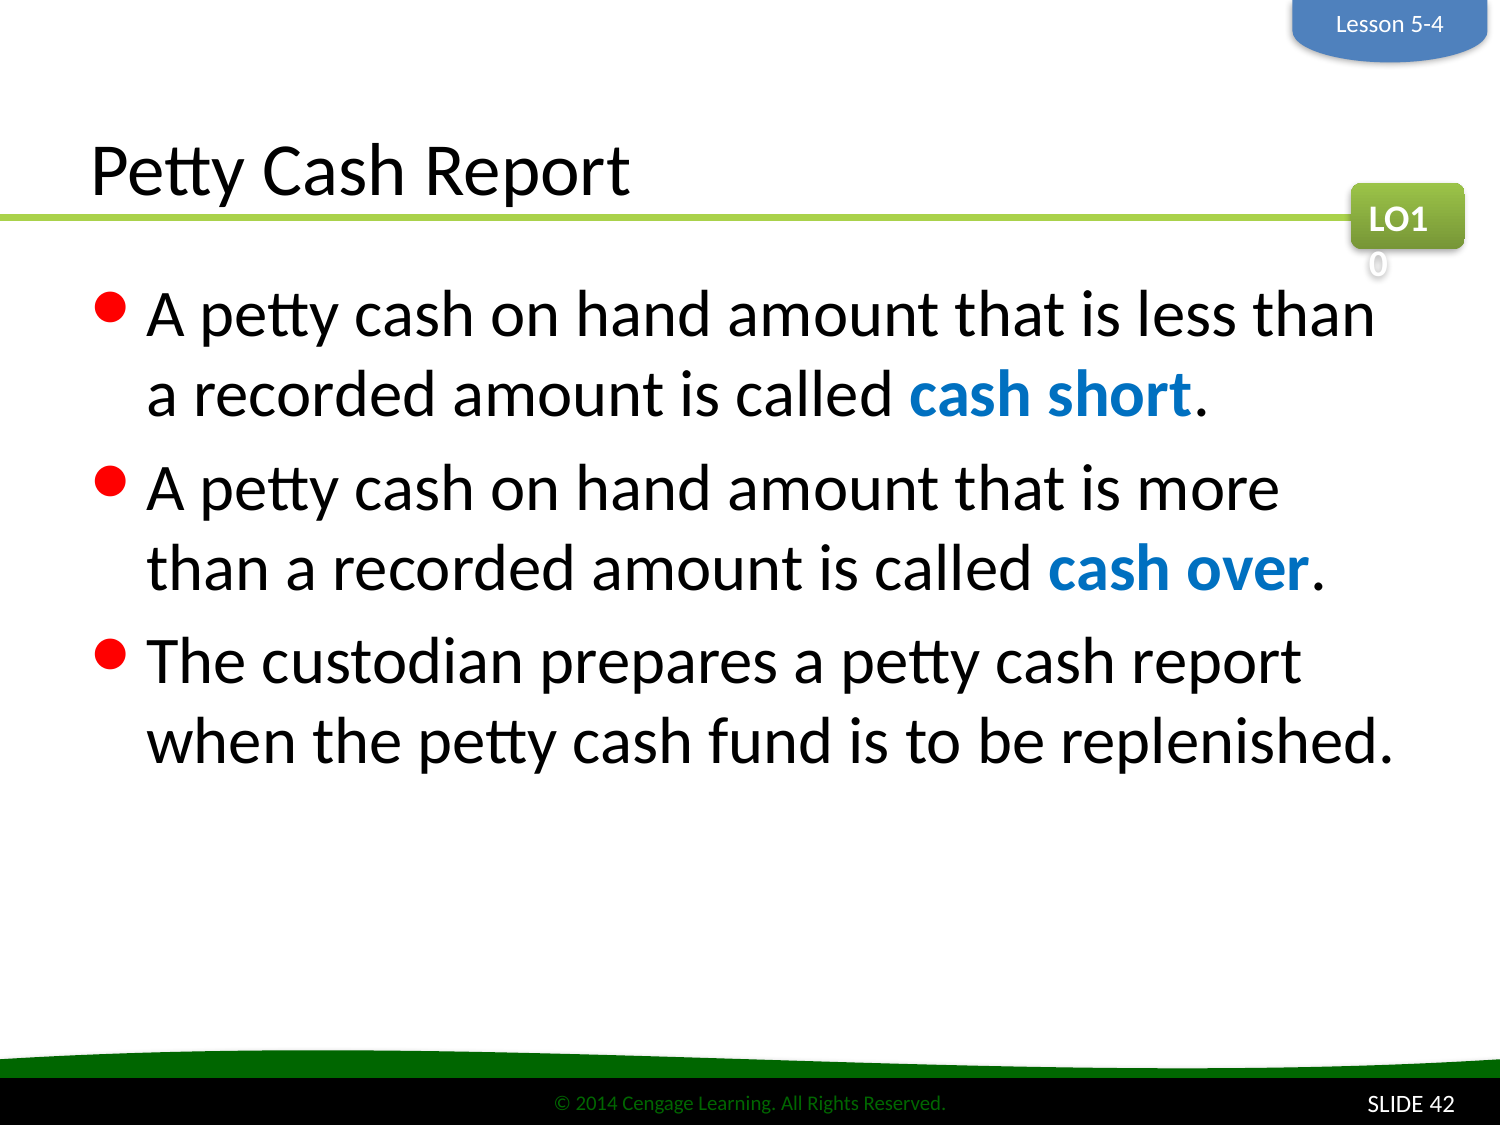

Lesson 5-4

# Petty Cash Report
LO10
A petty cash on hand amount that is less than a recorded amount is called cash short.
A petty cash on hand amount that is more than a recorded amount is called cash over.
The custodian prepares a petty cash report when the petty cash fund is to be replenished.

SLIDE 42